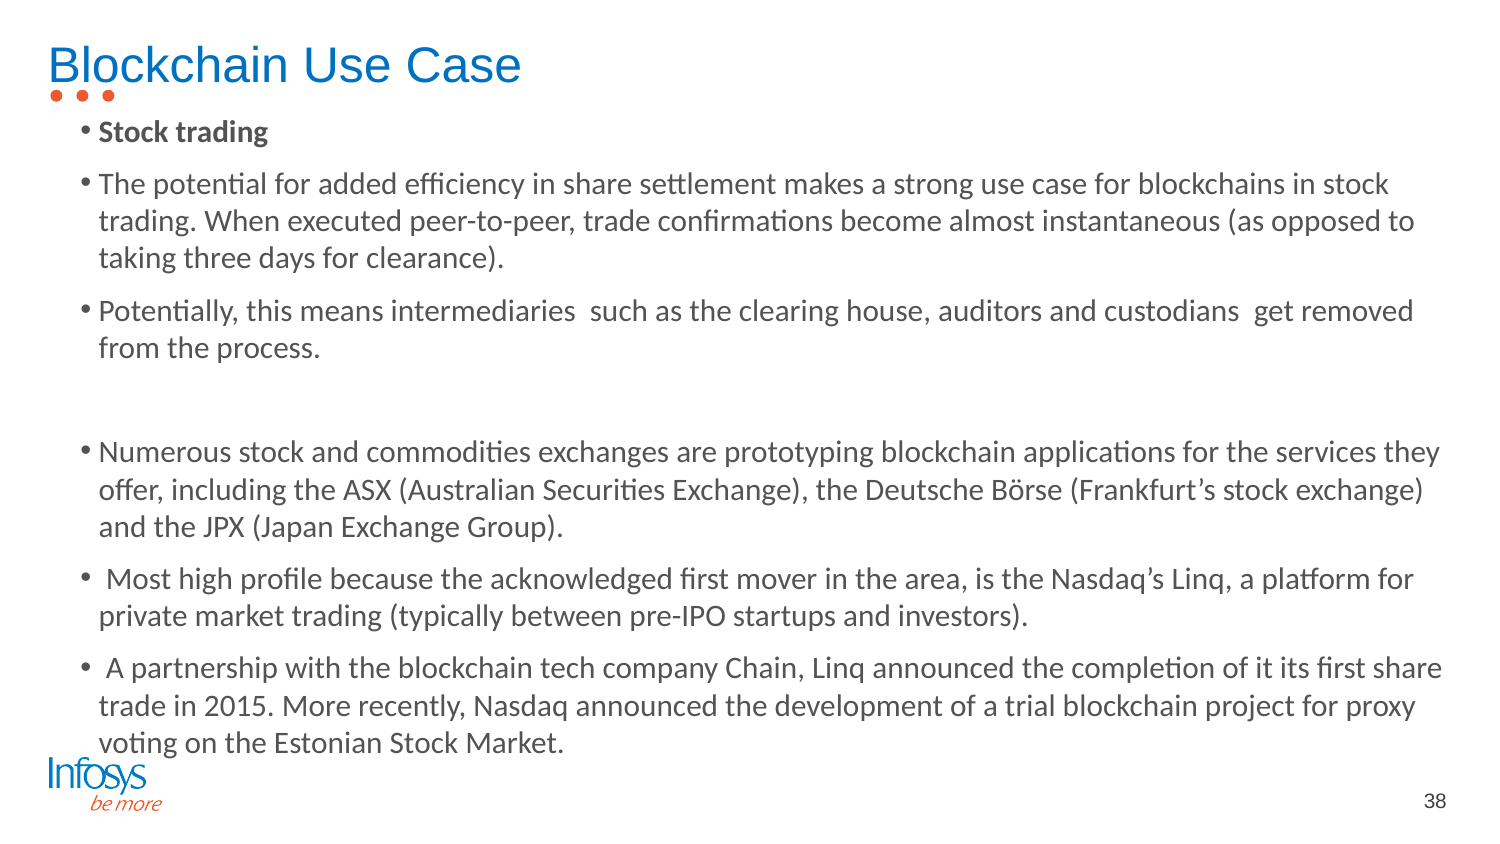

# Blockchain Use Case
Stock trading
The potential for added efficiency in share settlement makes a strong use case for blockchains in stock trading. When executed peer-to-peer, trade confirmations become almost instantaneous (as opposed to taking three days for clearance).
Potentially, this means intermediaries  such as the clearing house, auditors and custodians  get removed from the process.

Numerous stock and commodities exchanges are prototyping blockchain applications for the services they offer, including the ASX (Australian Securities Exchange), the Deutsche Börse (Frankfurt’s stock exchange) and the JPX (Japan Exchange Group).
 Most high profile because the acknowledged first mover in the area, is the Nasdaq’s Linq, a platform for private market trading (typically between pre-IPO startups and investors).
 A partnership with the blockchain tech company Chain, Linq announced the completion of it its first share trade in 2015. More recently, Nasdaq announced the development of a trial blockchain project for proxy voting on the Estonian Stock Market.

38